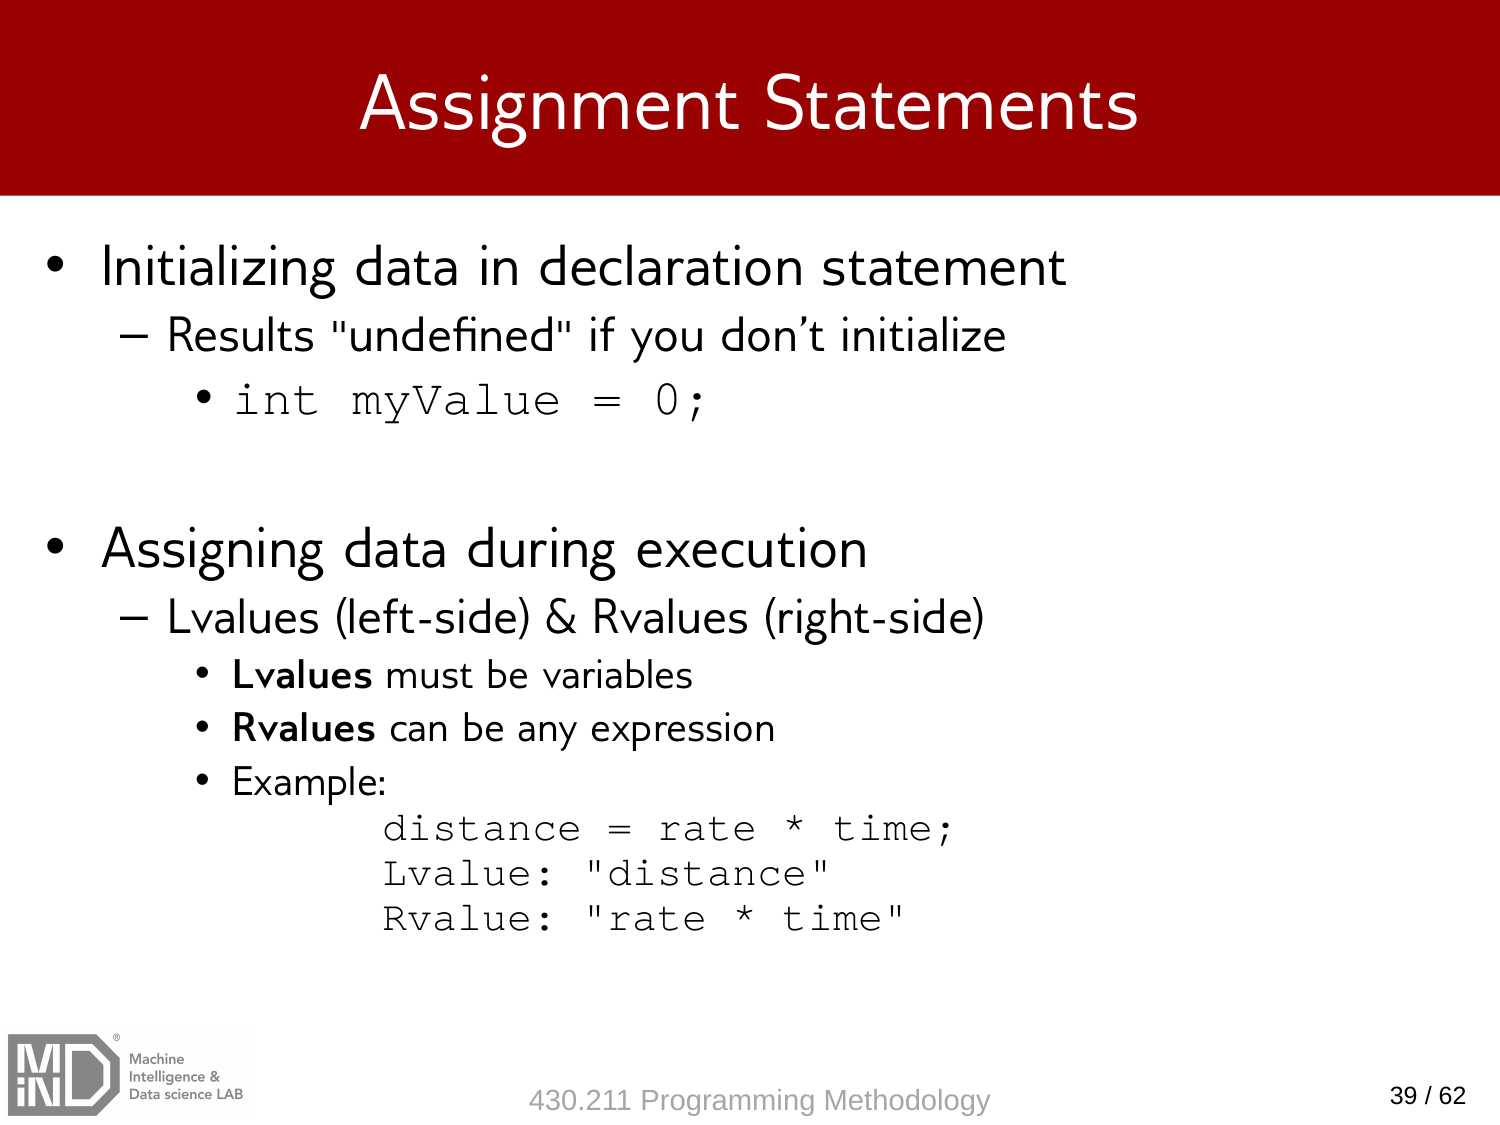

# Assignment Statements
Initializing data in declaration statement
Results "undefined" if you don’t initialize
int myValue = 0;

Assigning data during execution
Lvalues (left-side) & Rvalues (right-side)
Lvalues must be variables
Rvalues can be any expression
Example:
	distance = rate * time;
	Lvalue: "distance"
	Rvalue: "rate * time"
39 / 62